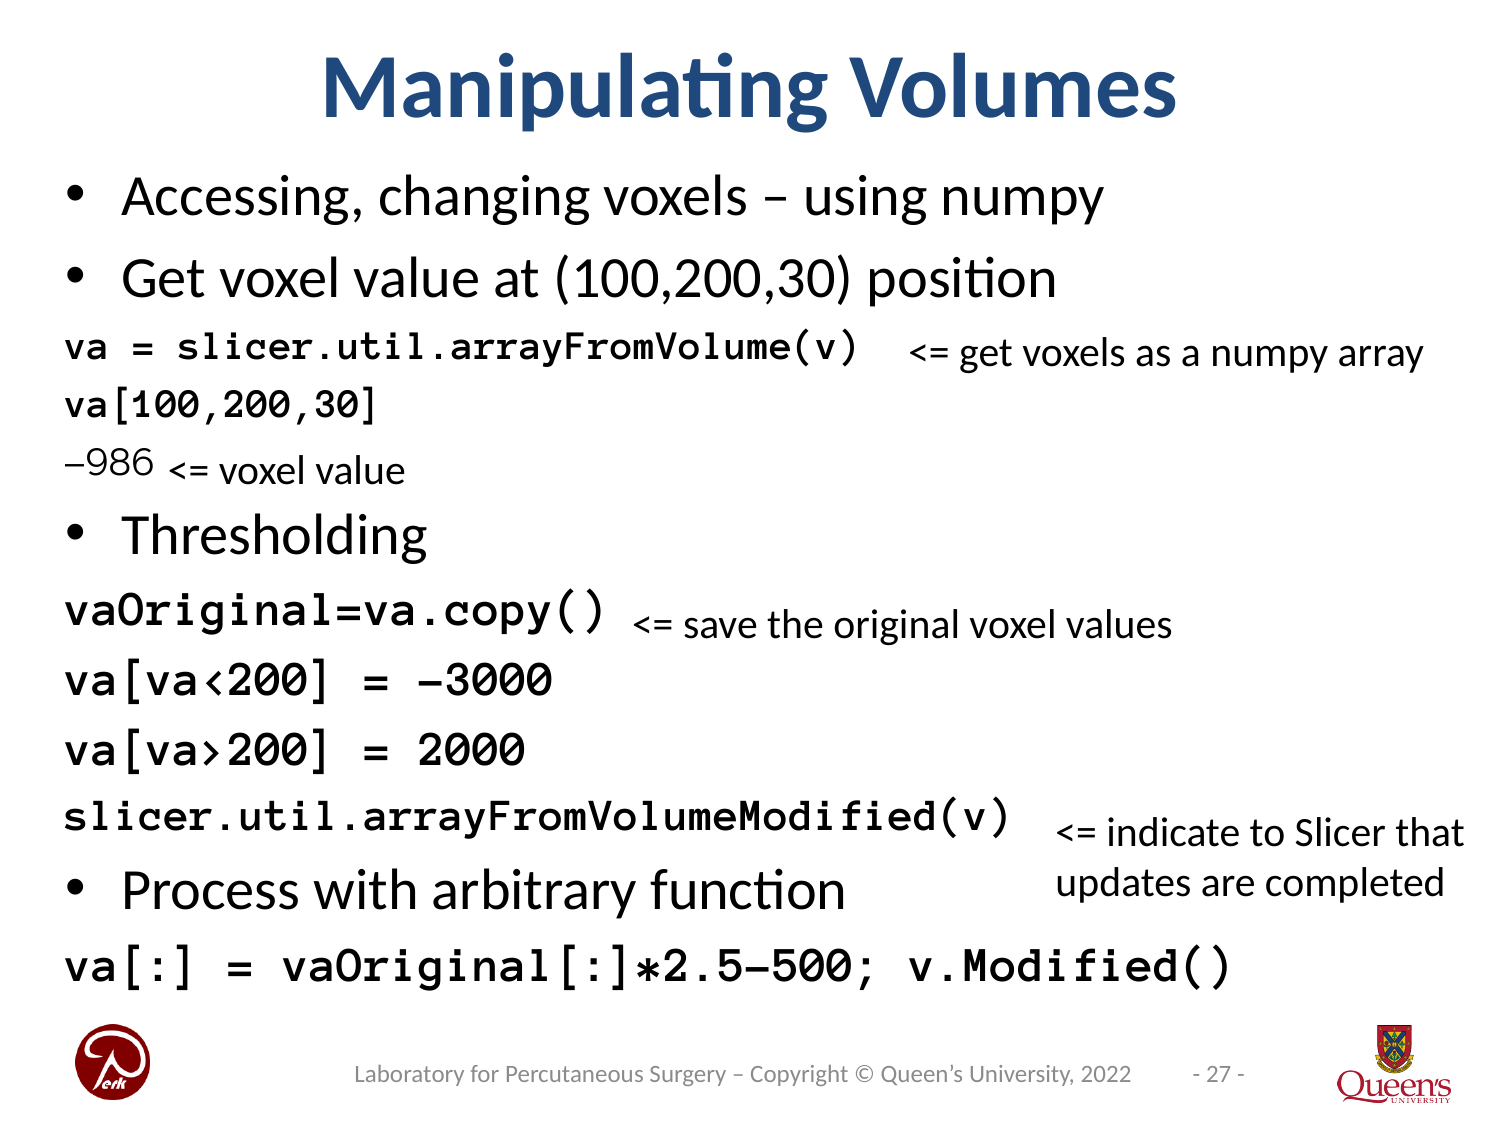

Manipulating Volumes
Accessing, changing voxels – using numpy
Get voxel value at (100,200,30) position
va = slicer.util.arrayFromVolume(v)
va[100,200,30]
-986
Thresholding
vaOriginal=va.copy()
va[va<200] = -3000
va[va>200] = 2000
slicer.util.arrayFromVolumeModified(v)
Process with arbitrary function
va[:] = vaOriginal[:]*2.5-500; v.Modified()
<= get voxels as a numpy array
<= voxel value
<= save the original voxel values
<= indicate to Slicer that updates are completed
Laboratory for Percutaneous Surgery – Copyright © Queen’s University, 2022
- 27 -